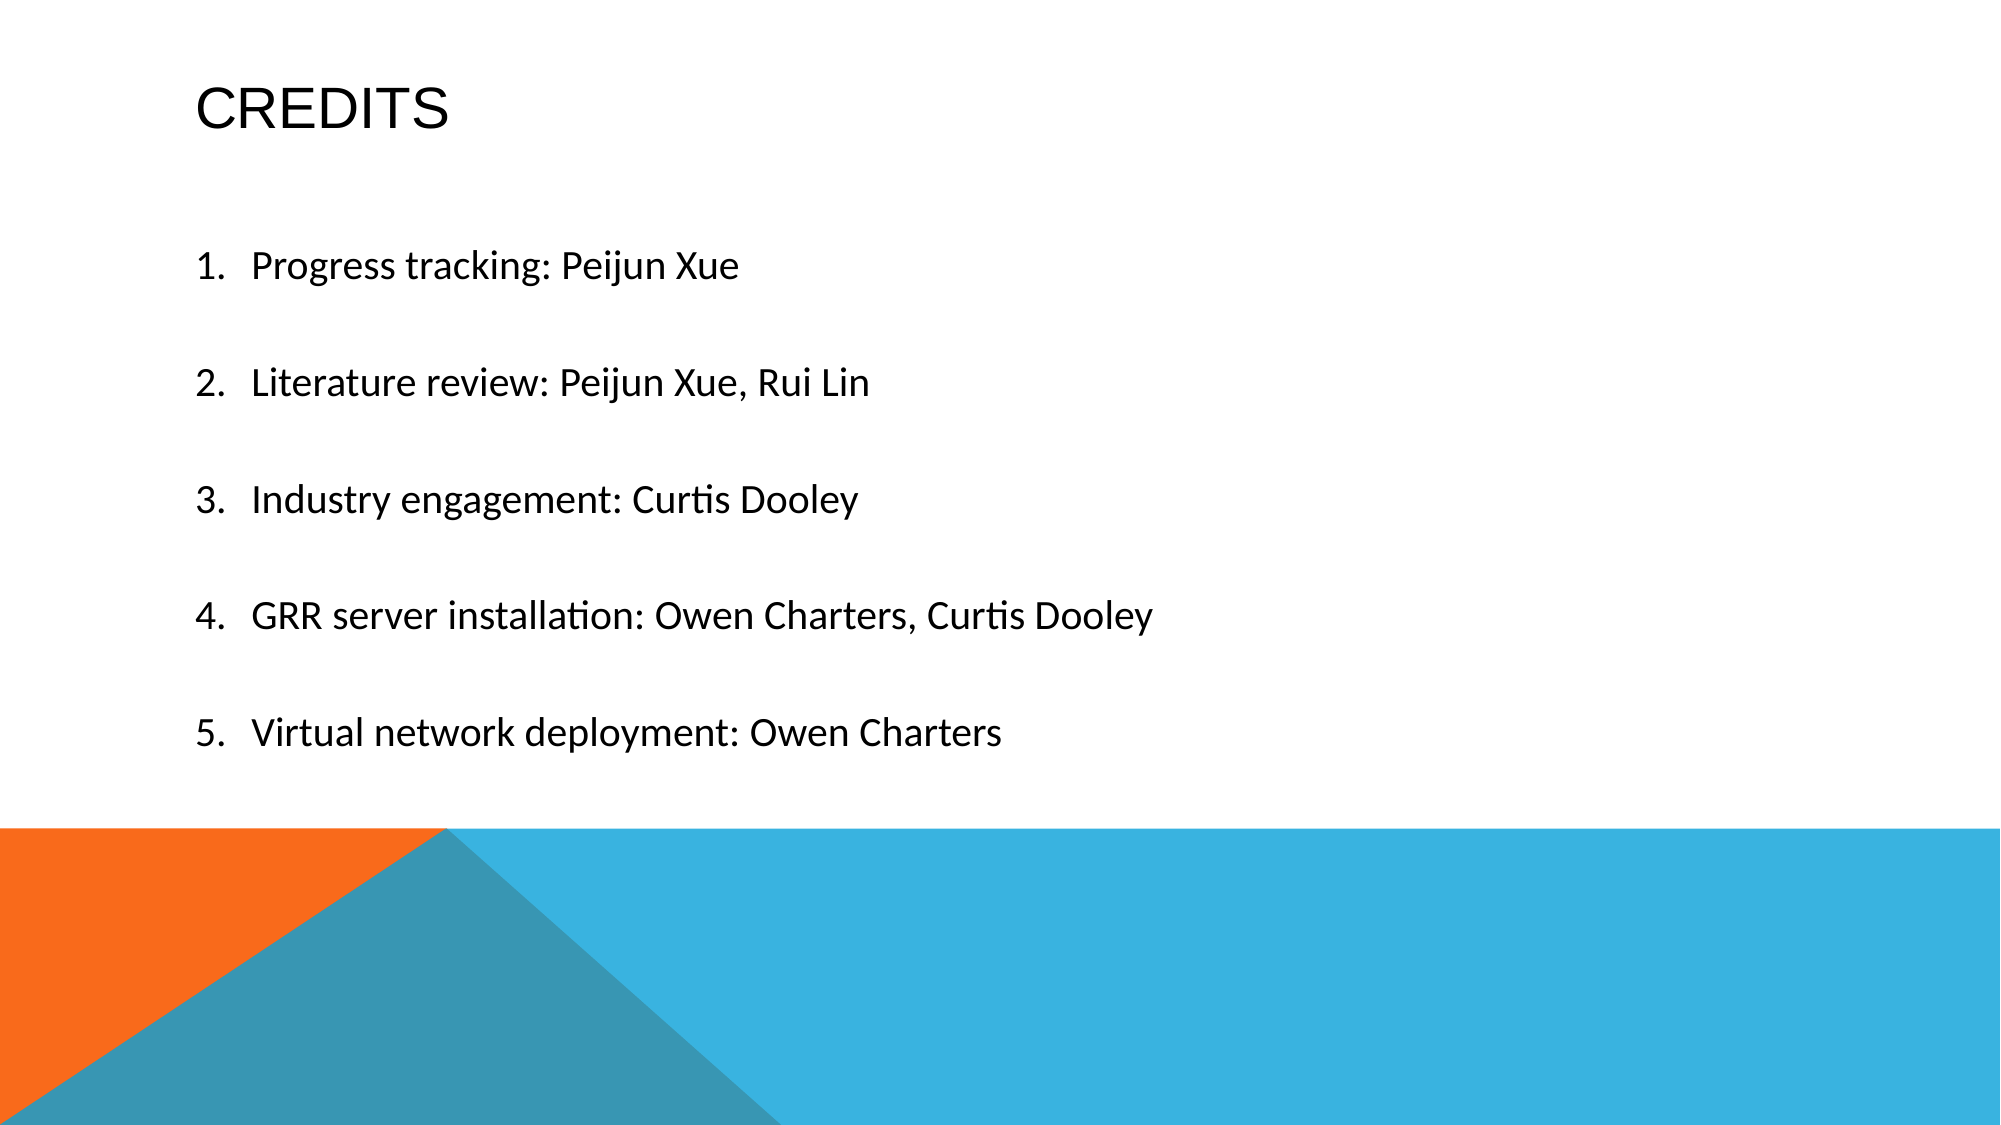

# Credits
Progress tracking: Peijun Xue
Literature review: Peijun Xue, Rui Lin
Industry engagement: Curtis Dooley
GRR server installation: Owen Charters, Curtis Dooley
Virtual network deployment: Owen Charters